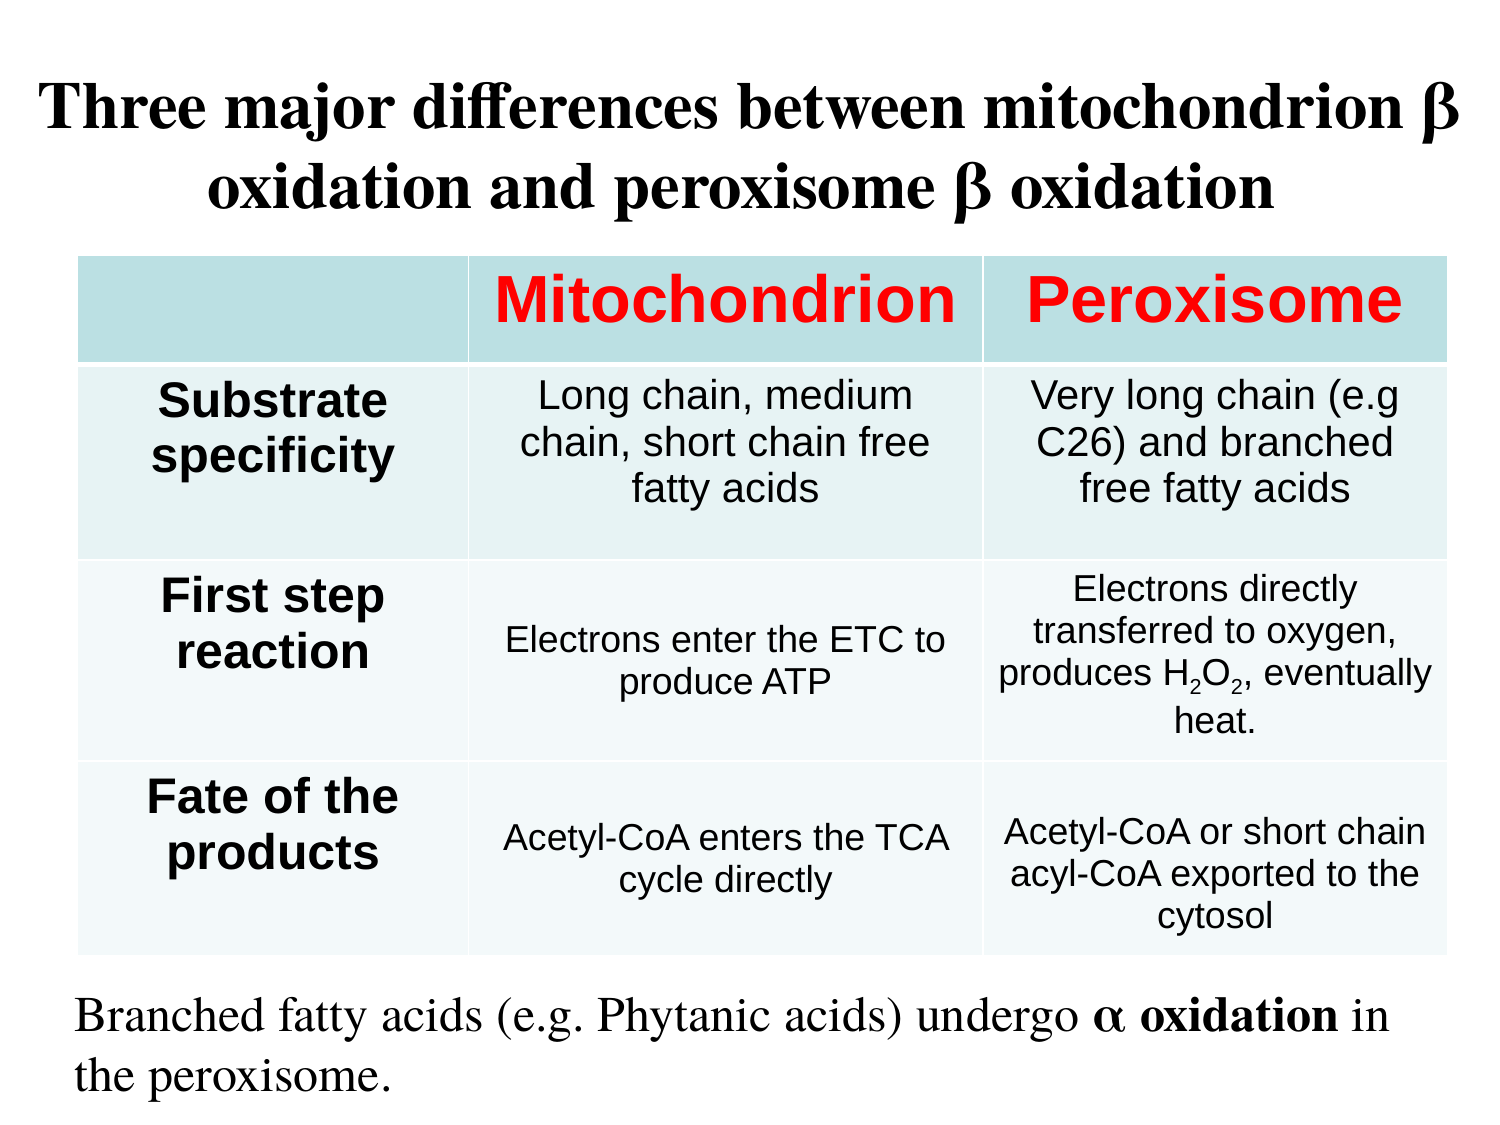

Three major differences between mitochondrion β oxidation and peroxisome β oxidation
|  | Mitochondrion | Peroxisome |
| --- | --- | --- |
| Substrate specificity | Long chain, medium chain, short chain free fatty acids | Very long chain (e.g C26) and branched free fatty acids |
| First step reaction | Electrons enter the ETC to produce ATP | Electrons directly transferred to oxygen, produces H2O2, eventually heat. |
| Fate of the products | Acetyl-CoA enters the TCA cycle directly | Acetyl-CoA or short chain acyl-CoA exported to the cytosol |
Branched fatty acids (e.g. Phytanic acids) undergo α oxidation in the peroxisome.